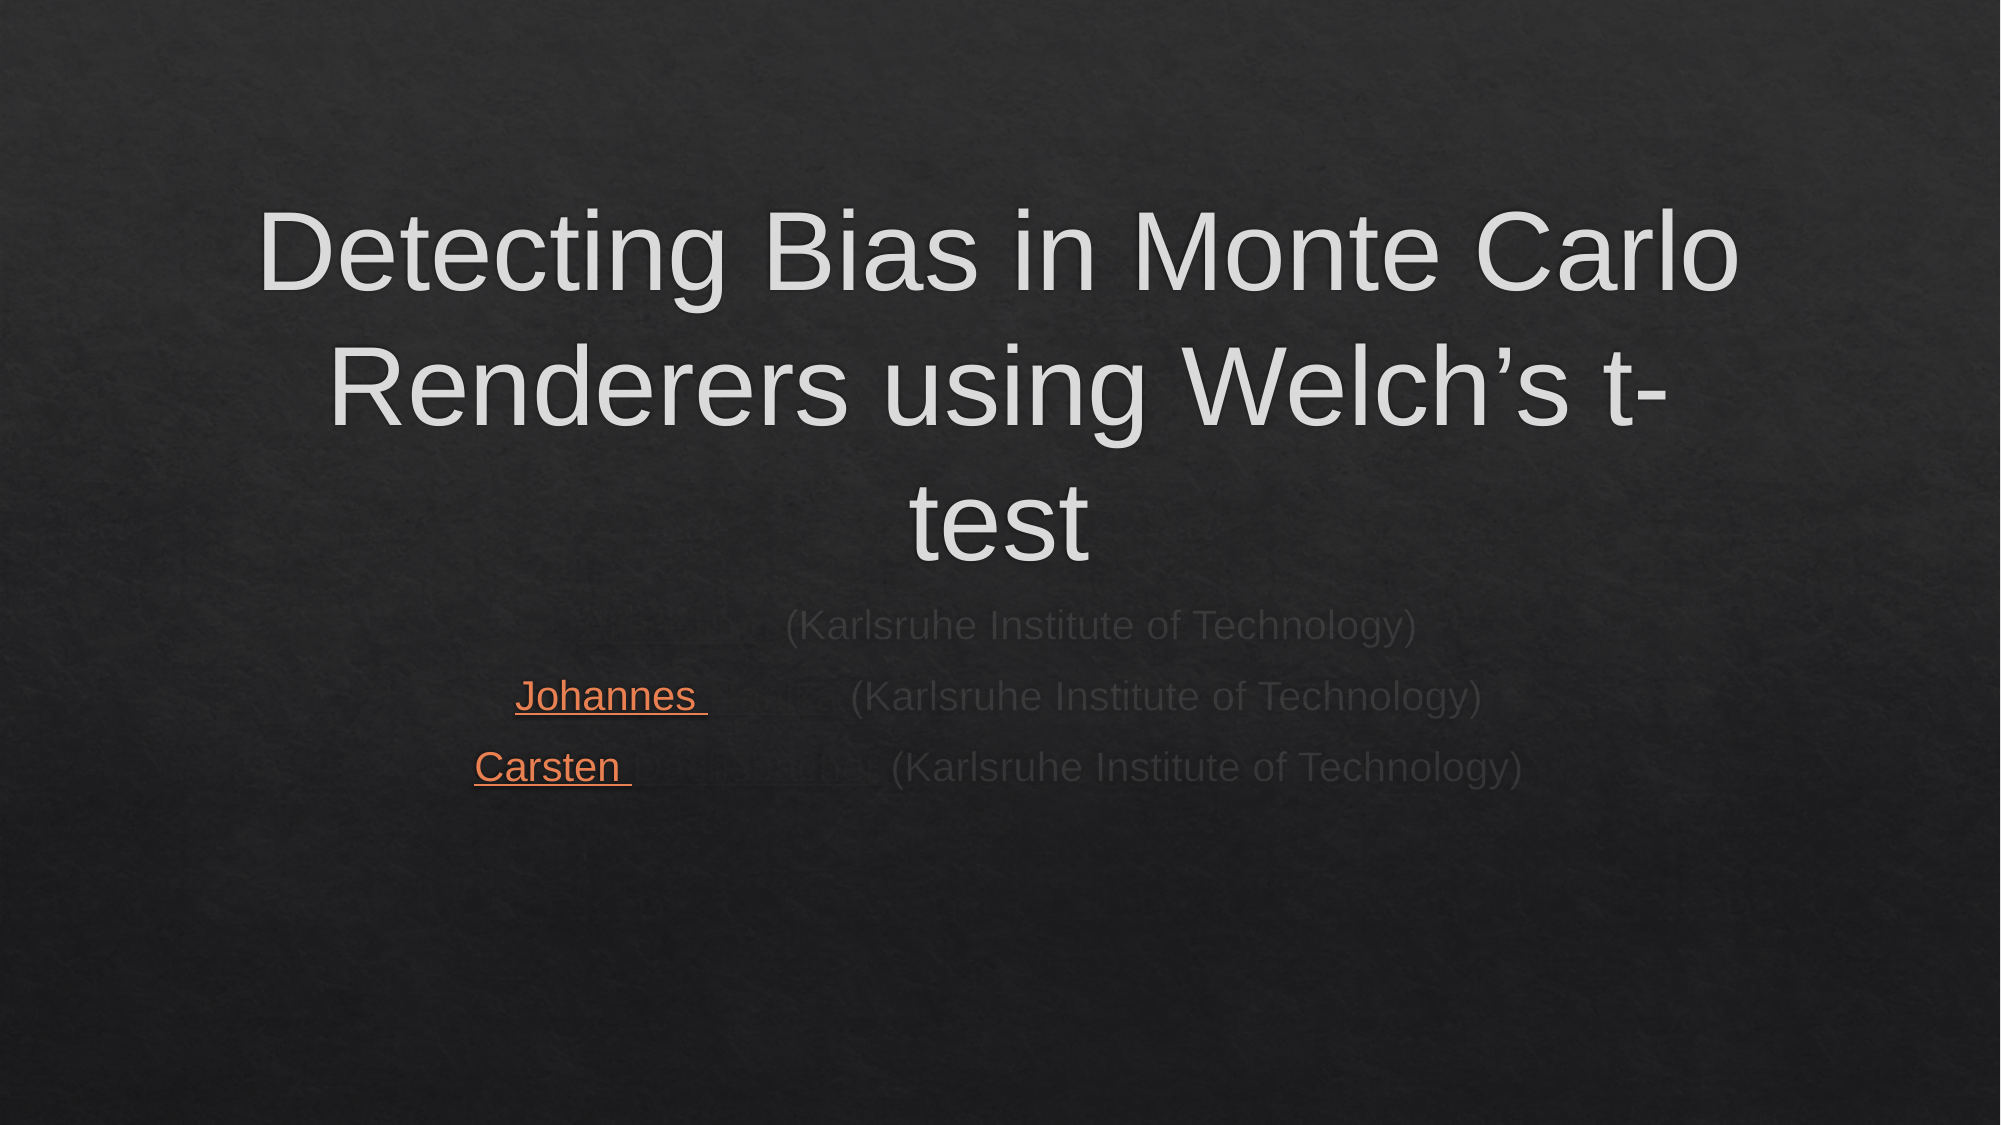

# Detecting Bias in Monte Carlo Renderers using Welch’s t-test
Alisa Jung (Karlsruhe Institute of Technology)
Johannes Hanika (Karlsruhe Institute of Technology)
Carsten Dachsbacher (Karlsruhe Institute of Technology)